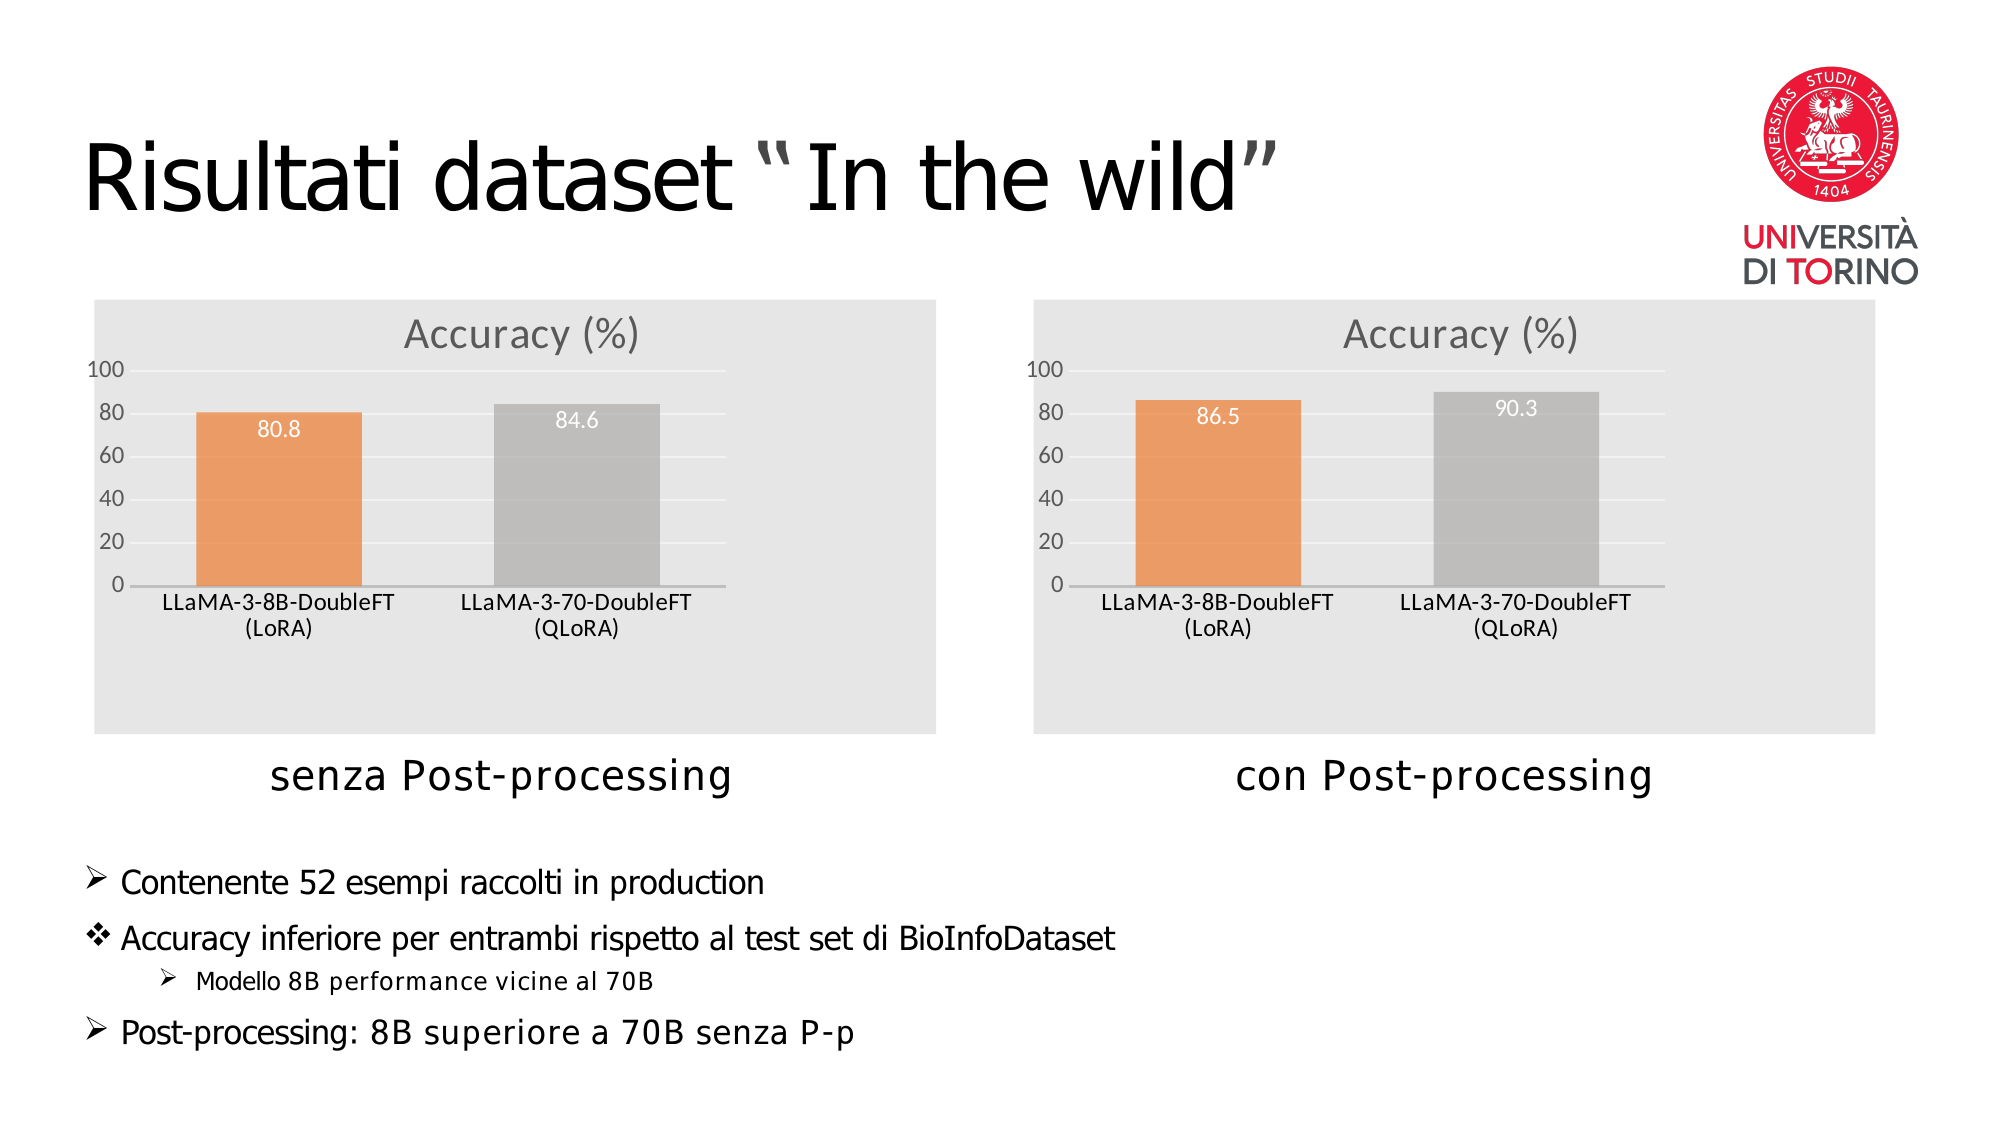

# Risultati dataset “In the wild”

### Chart: Accuracy (%)

| Category | Accuracy (%) |
|---|---|
| LLaMA-3-8B-DoubleFT (LoRA) | 80.8 |
| LLaMA-3-70-DoubleFT (QLoRA) | 84.6 |

### Chart: Accuracy (%)

| Category | Accuracy (%) |
|---|---|
| LLaMA-3-8B-DoubleFT (LoRA) | 86.5 |
| LLaMA-3-70-DoubleFT (QLoRA) | 90.3 |
senza Post-processing

con Post-processing

Contenente 52 esempi raccolti in production
Accuracy inferiore per entrambi rispetto al test set di BioInfoDataset
Modello 8B performance vicine al 70B
Post-processing: 8B superiore a 70B senza P-p